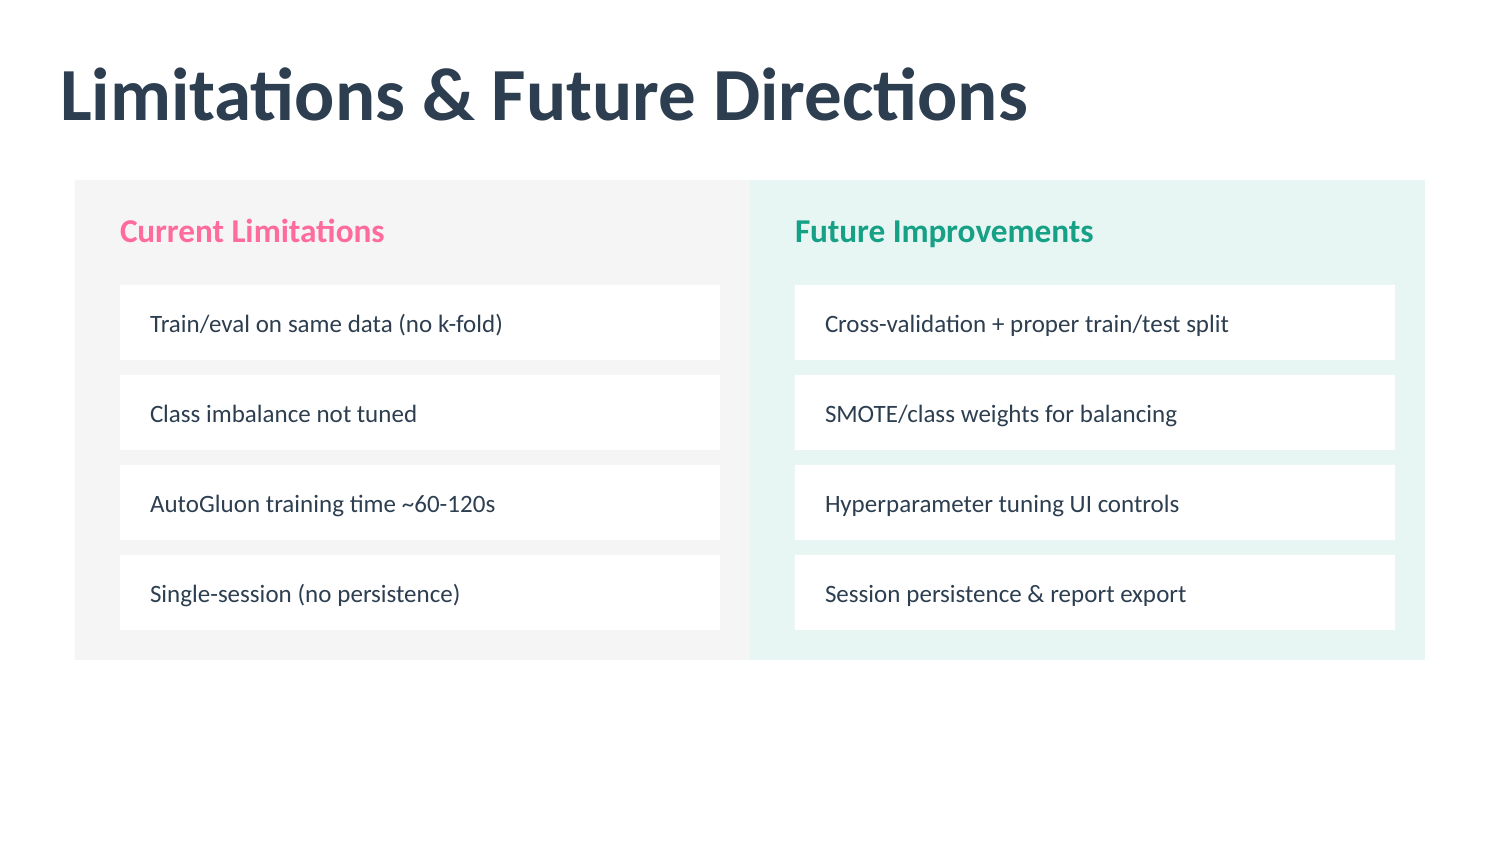

Limitations & Future Directions

Current Limitations
Future Improvements

Train/eval on same data (no k-fold)

Cross-validation + proper train/test split

Class imbalance not tuned

SMOTE/class weights for balancing

AutoGluon training time ~60-120s

Hyperparameter tuning UI controls

Single-session (no persistence)

Session persistence & report export